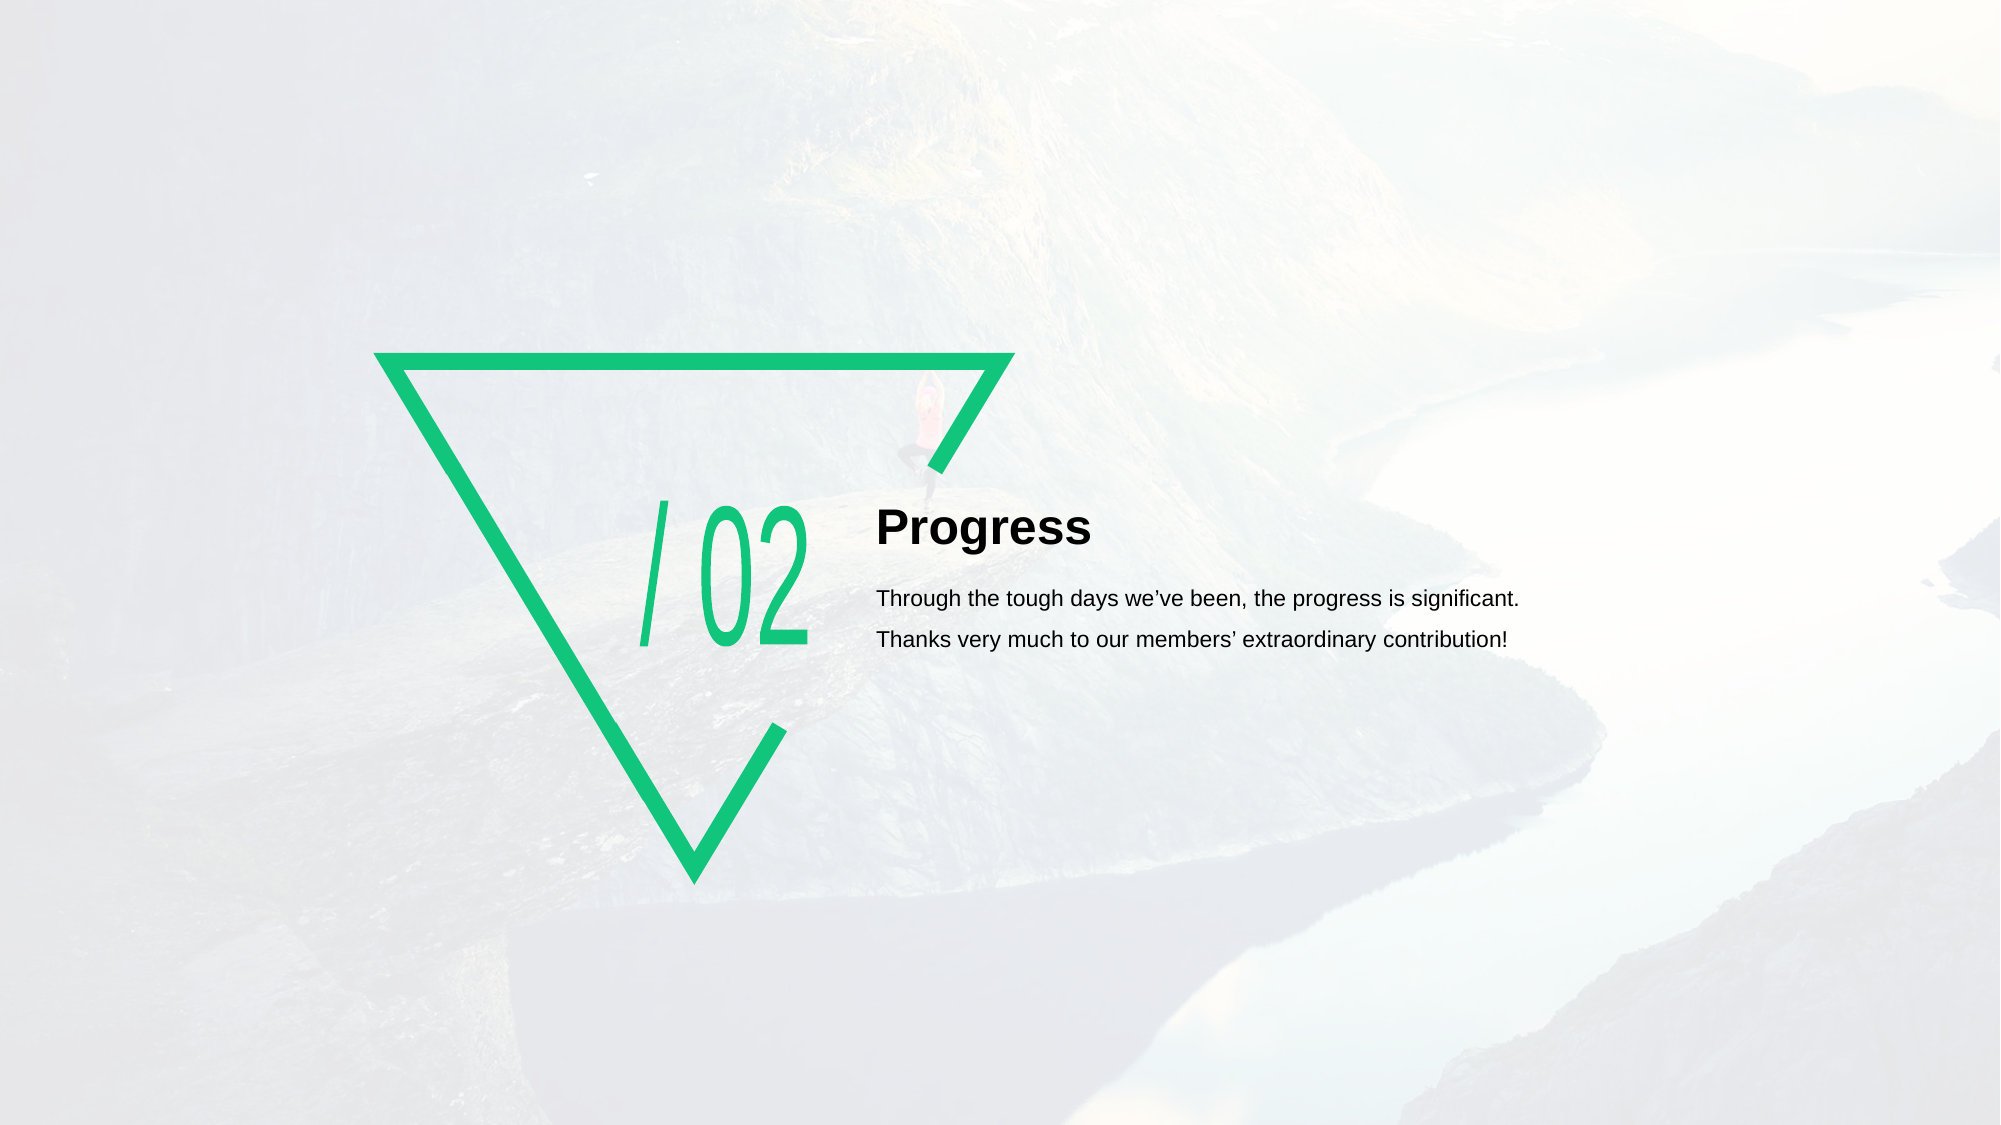

# Progress
/ 02
Through the tough days we’ve been, the progress is significant.
Thanks very much to our members’ extraordinary contribution!